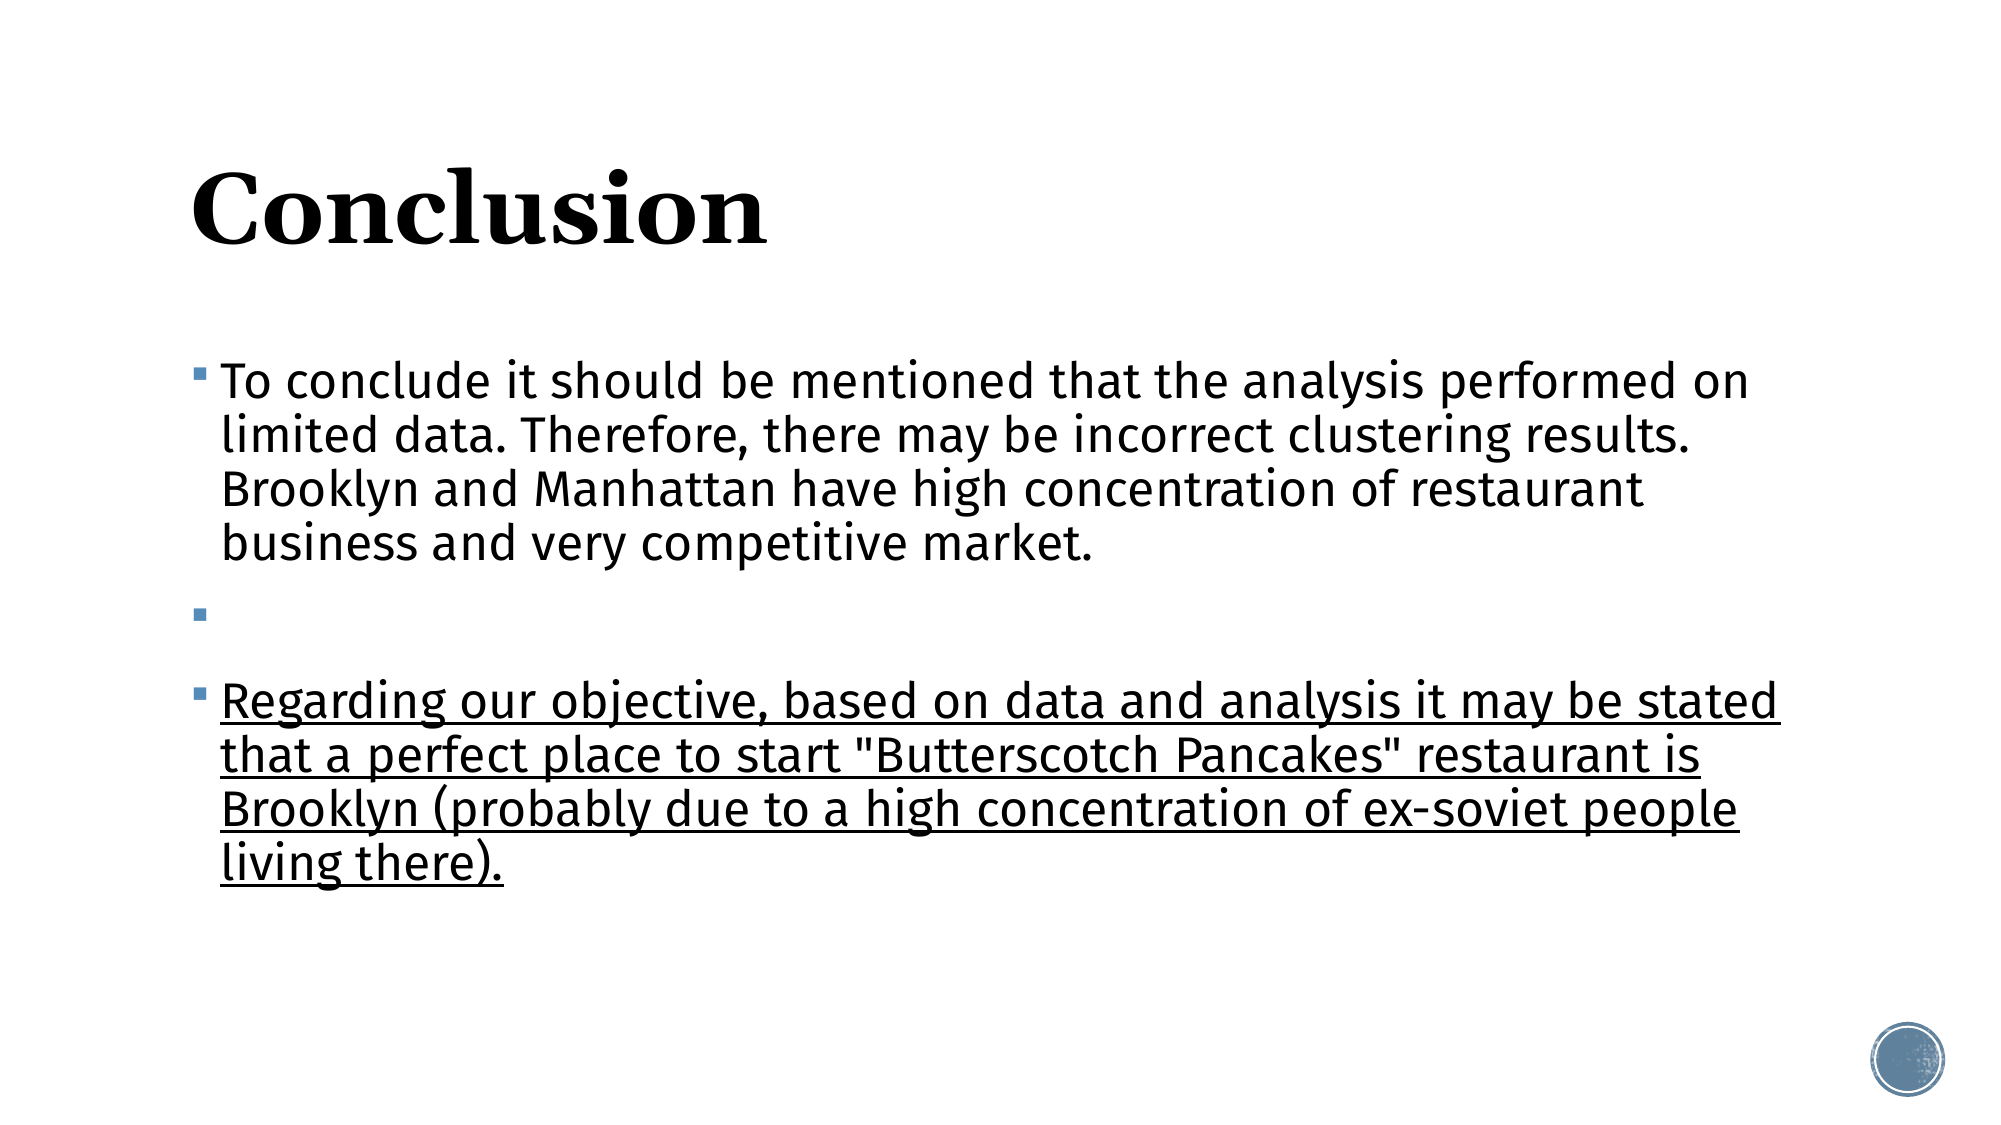

# Conclusion
To conclude it should be mentioned that the analysis performed on limited data. Therefore, there may be incorrect clustering results. Brooklyn and Manhattan have high concentration of restaurant business and very competitive market.

Regarding our objective, based on data and analysis it may be stated that a perfect place to start "Butterscotch Pancakes" restaurant is Brooklyn (probably due to a high concentration of ex-soviet people living there).